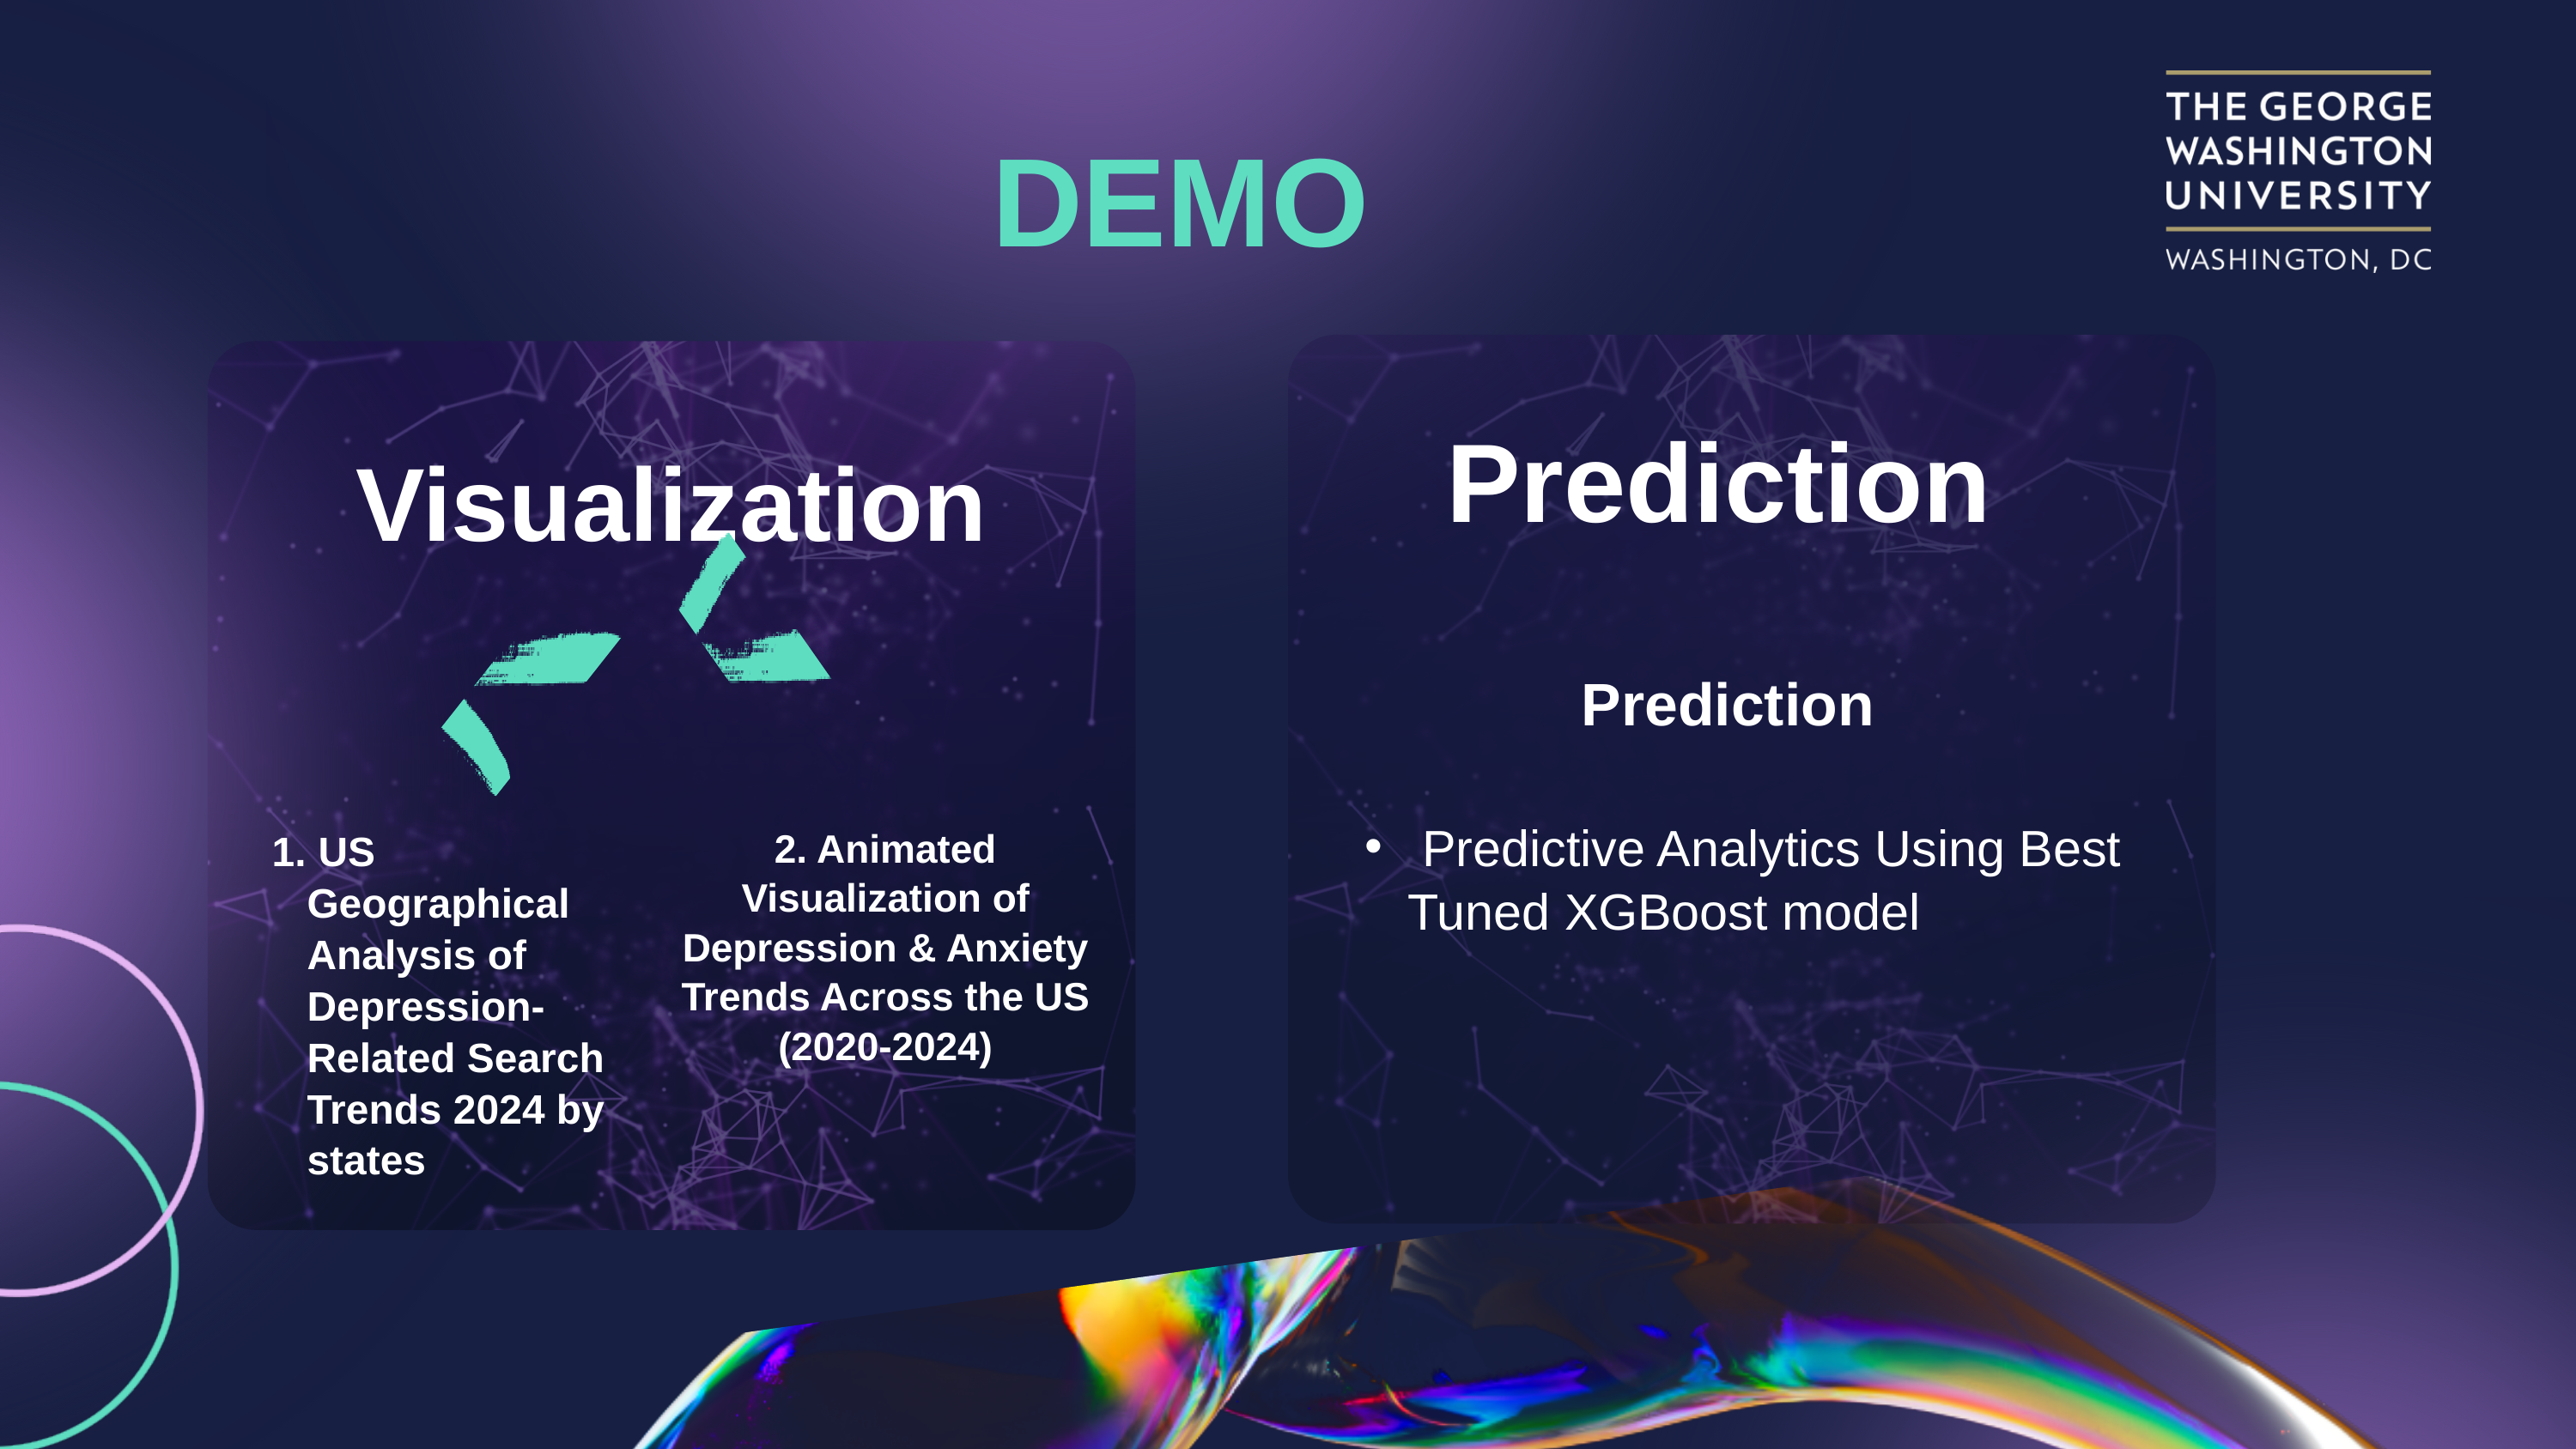

DEMO

Prediction
Visualization

Prediction

 Predictive Analytics Using Best Tuned XGBoost model

 US Geographical Analysis of Depression-Related Search Trends 2024 by states

2. Animated Visualization of Depression & Anxiety Trends Across the US (2020-2024)